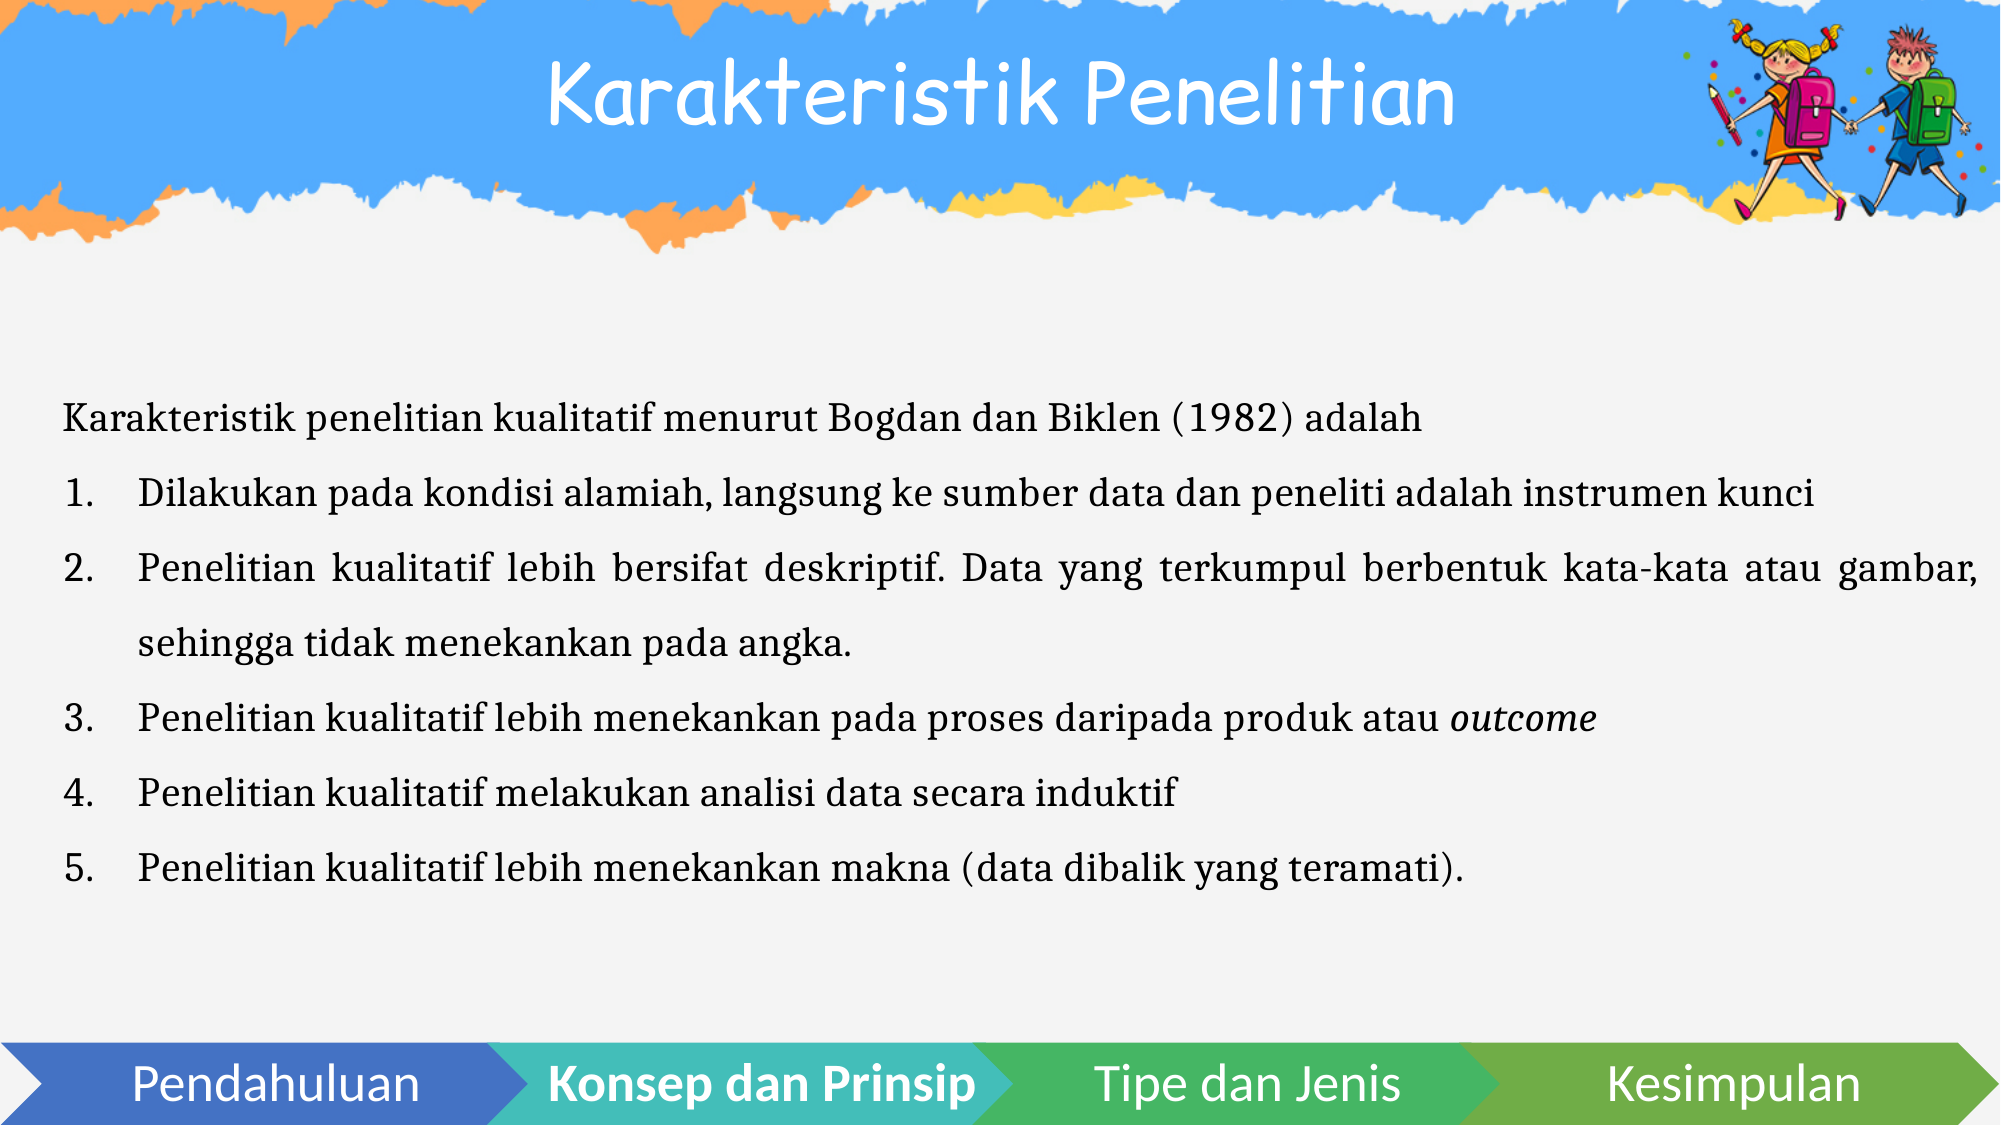

# Karakteristik Penelitian
Karakteristik penelitian kualitatif menurut Bogdan dan Biklen (1982) adalah
Dilakukan pada kondisi alamiah, langsung ke sumber data dan peneliti adalah instrumen kunci
Penelitian kualitatif lebih bersifat deskriptif. Data yang terkumpul berbentuk kata-kata atau gambar, sehingga tidak menekankan pada angka.
Penelitian kualitatif lebih menekankan pada proses daripada produk atau outcome
Penelitian kualitatif melakukan analisi data secara induktif
Penelitian kualitatif lebih menekankan makna (data dibalik yang teramati).

Pendahuluan
Konsep dan Prinsip
Tipe dan Jenis
Kesimpulan